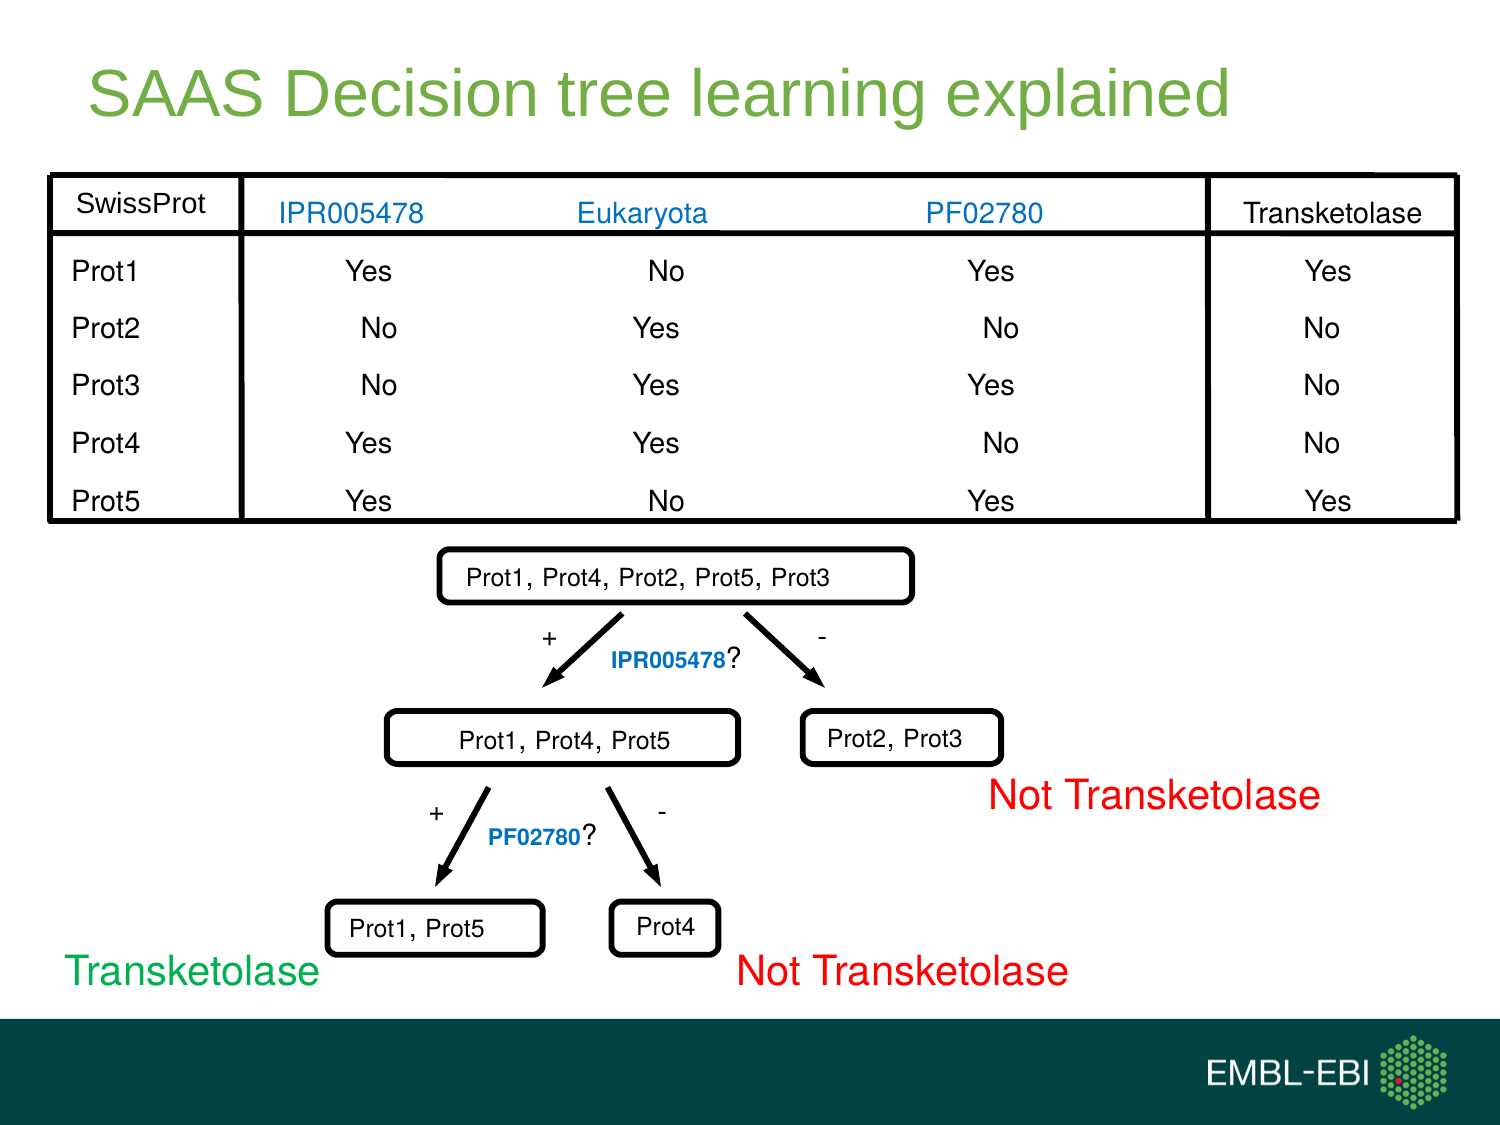

# SAAS Decision tree learning explained

IPR005478
Eukaryota
         PF02780
Transketolase

Prot1
Yes
No
Yes
  Yes
Prot2
No
Yes
No
No
Prot3
No
Yes
Yes
No
Prot4
Yes
Yes
No
No
Prot5
Yes
No
Yes
  Yes
SwissProt

Prot1, Prot4, Prot2, Prot5, Prot3

+
-

IPR005478?

Prot2, Prot3
Prot1, Prot4, Prot5
Not Transketolase

+
-

PF02780?

Prot1, Prot5
Prot4

Transketolase
Not Transketolase